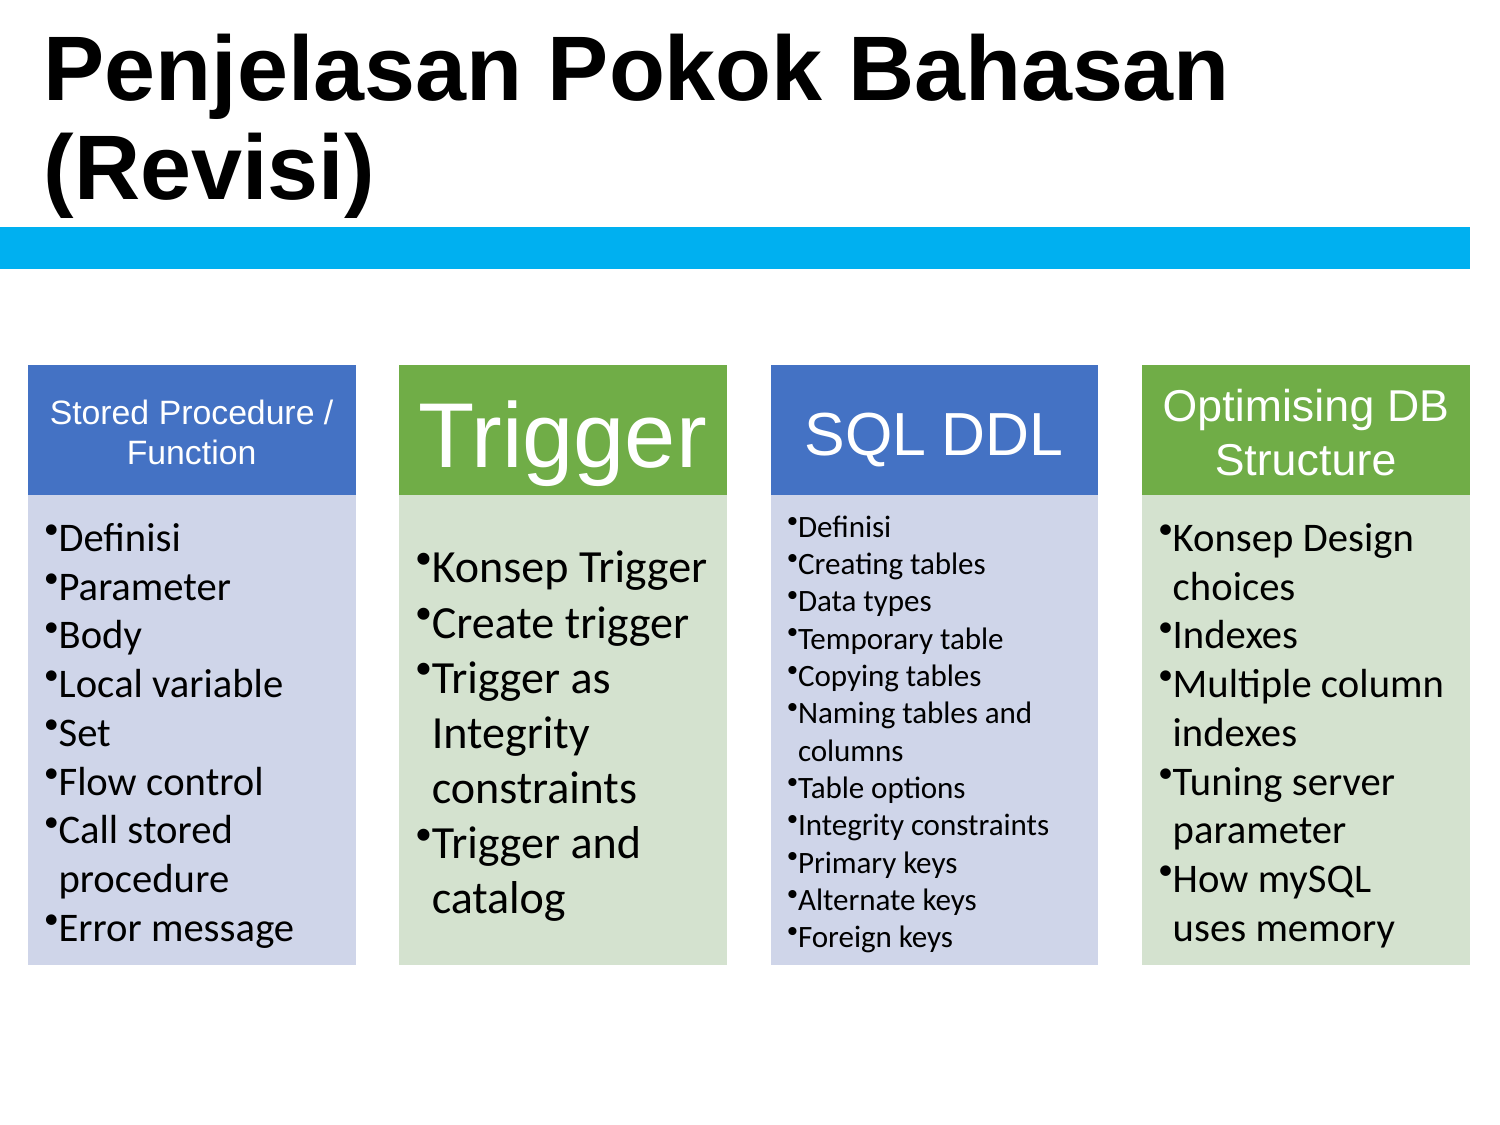

# Penjelasan Pokok Bahasan (Revisi)
Stored Procedure / Function
Trigger
Konsep Trigger
SQL DDL
Definisi
Optimising DB Structure
Konsep Design choices
Definisi
Indexes
Multiple column indexes
Tuning server parameter
How mySQL uses memory
Creating tables
Data types
Temporary table
Copying tables
Naming tables and columns
Table options
Integrity constraints
Primary keys
Alternate keys
Foreign keys
Create trigger
Trigger as Integrity constraints
Trigger and catalog
Parameter
Body
Local variable
Set
Flow control
Call stored procedure
Error message